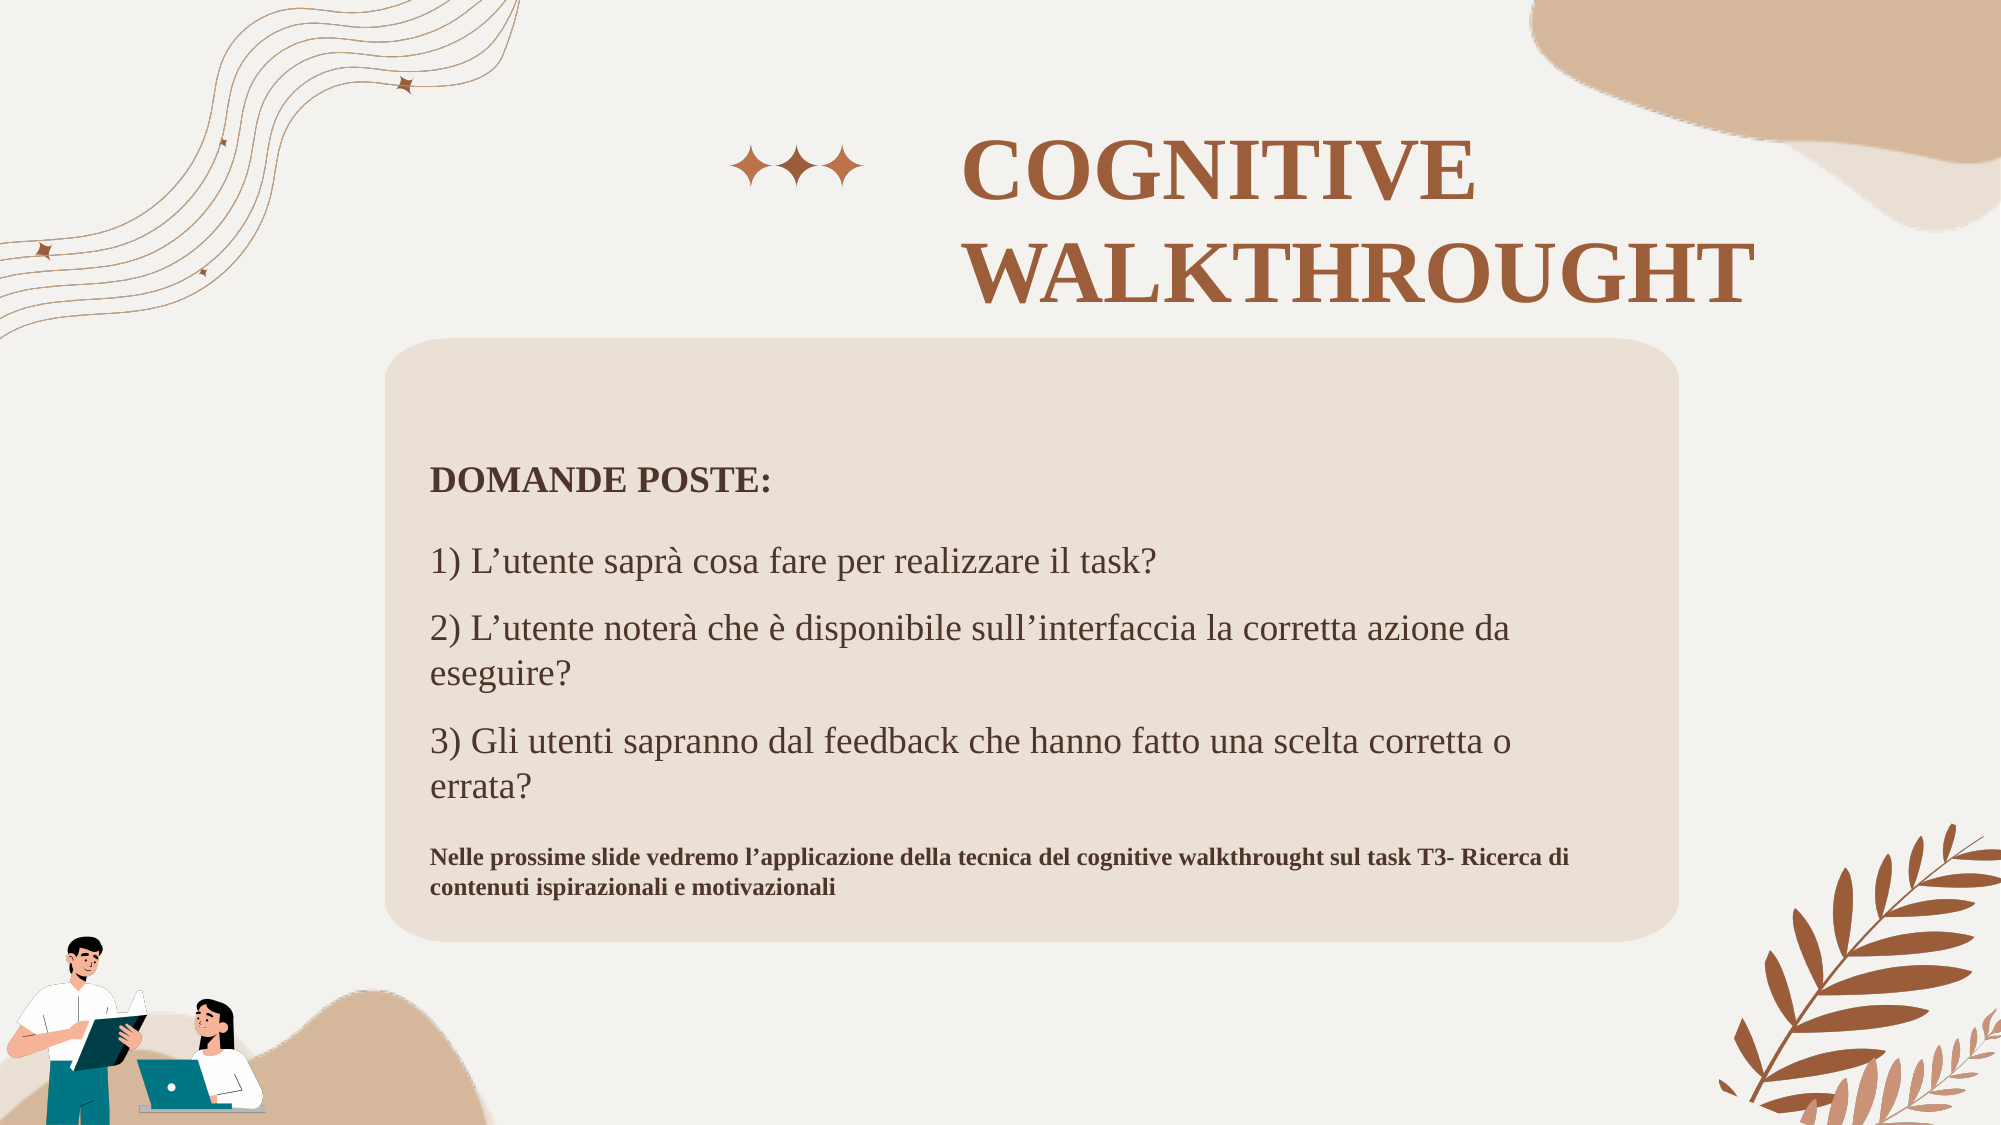

COGNITIVE WALKTHROUGHT

DOMANDE POSTE:
1) L’utente saprà cosa fare per realizzare il task?
2) L’utente noterà che è disponibile sull’interfaccia la corretta azione da eseguire?
3) Gli utenti sapranno dal feedback che hanno fatto una scelta corretta o errata?

Nelle prossime slide vedremo l’applicazione della tecnica del cognitive walkthrought sul task T3- Ricerca di contenuti ispirazionali e motivazionali